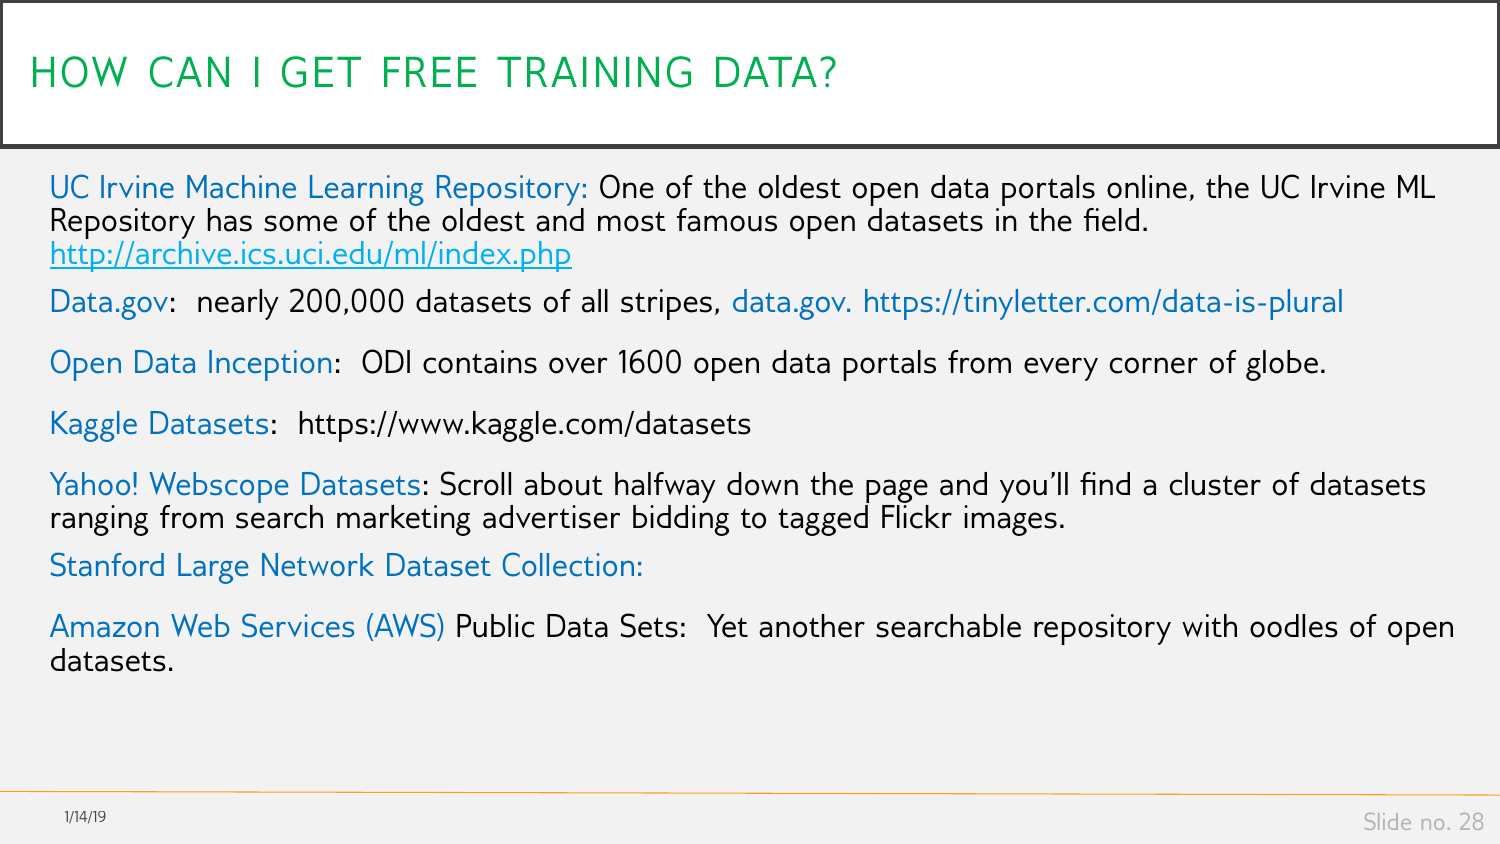

# How can I get free training data?
| UC Irvine Machine Learning Repository: One of the oldest open data portals online, the UC Irvine ML Repository has some of the oldest and most famous open datasets in the field. http://archive.ics.uci.edu/ml/index.php |
| --- |
| Data.gov: nearly 200,000 datasets of all stripes, data.gov. https://tinyletter.com/data-is-plural |
| Open Data Inception: ODI contains over 1600 open data portals from every corner of globe. |
| Kaggle Datasets: https://www.kaggle.com/datasets |
| Yahoo! Webscope Datasets: Scroll about halfway down the page and you’ll find a cluster of datasets ranging from search marketing advertiser bidding to tagged Flickr images. |
| Stanford Large Network Dataset Collection: |
| Amazon Web Services (AWS) Public Data Sets: Yet another searchable repository with oodles of open datasets. |
|  |
1/14/19
Slide no. 28